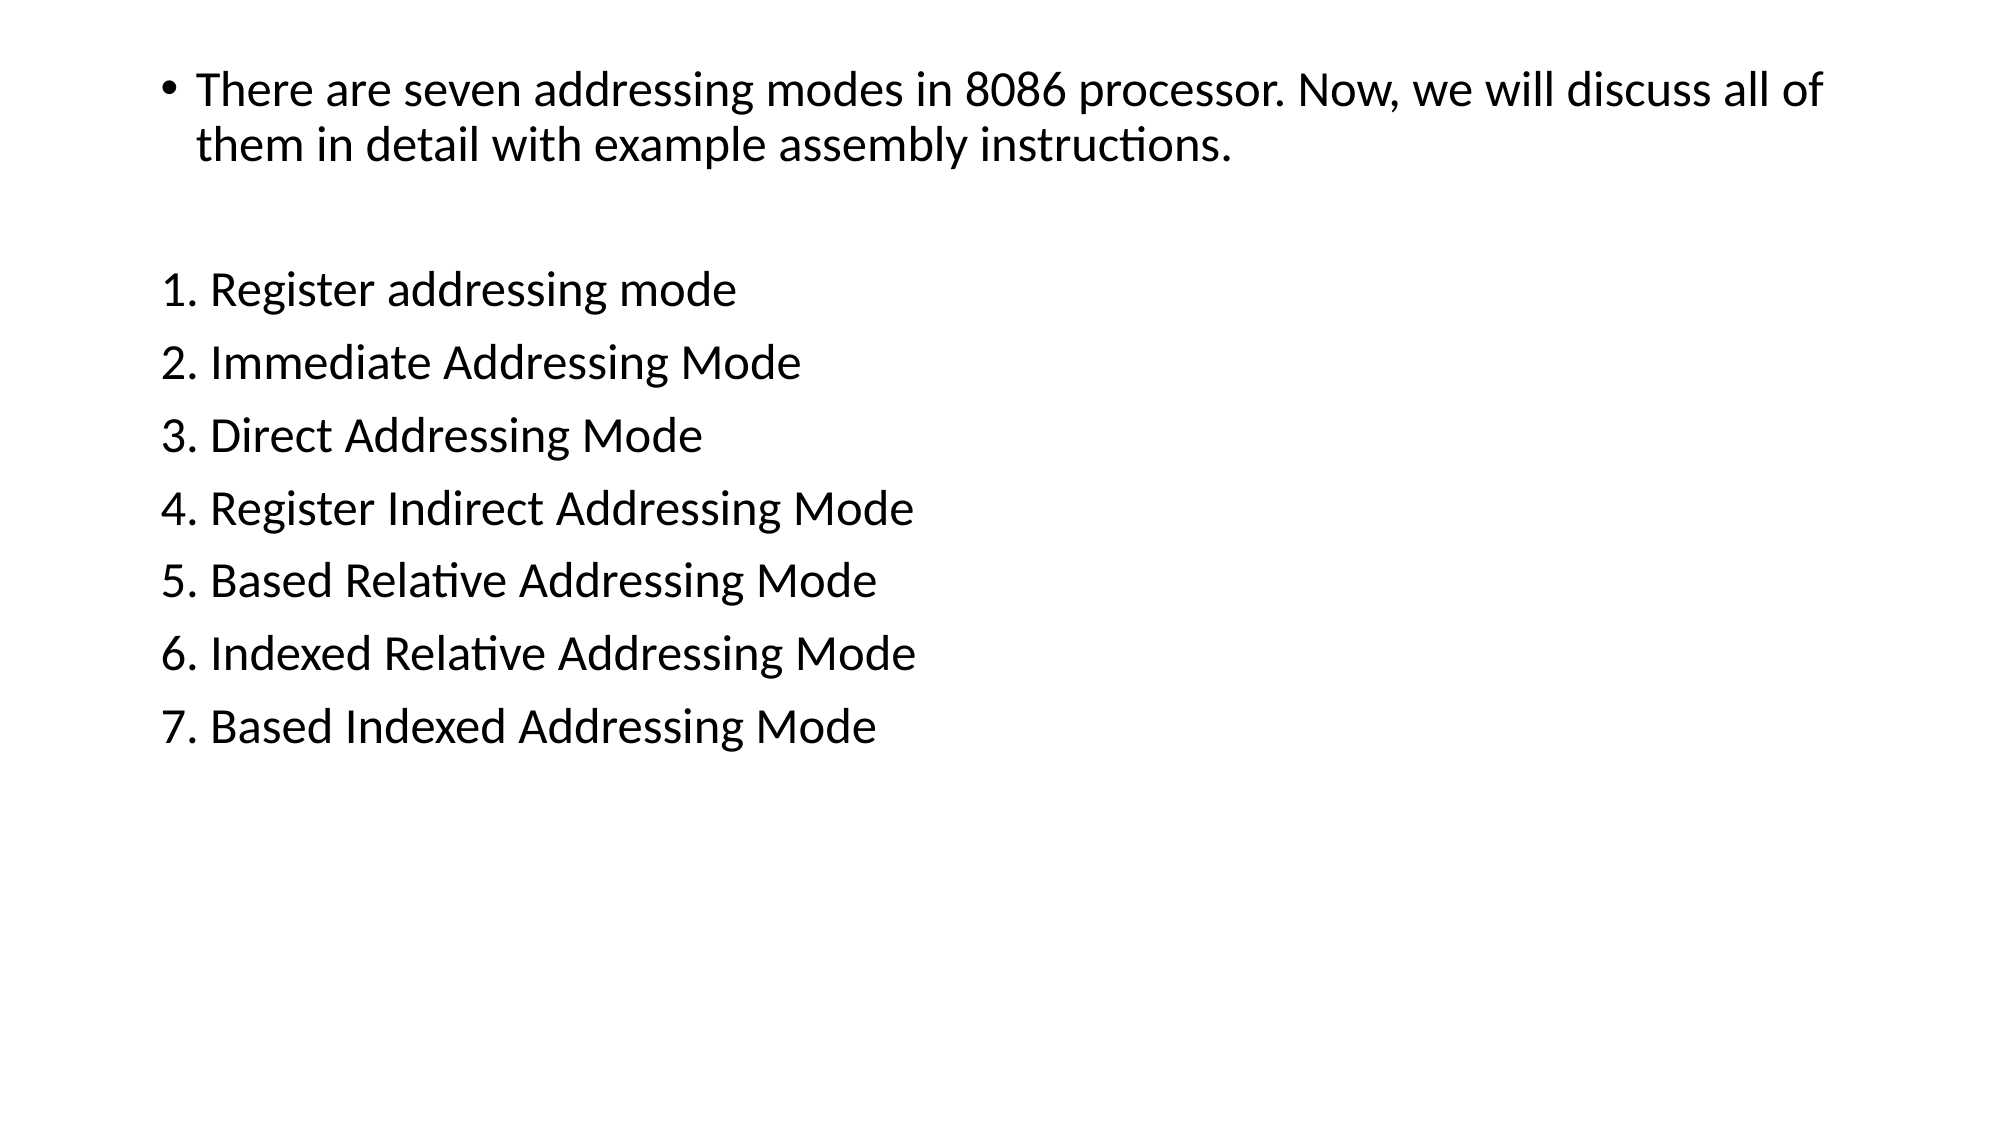

There are seven addressing modes in 8086 processor. Now, we will discuss all of them in detail with example assembly instructions.

1. Register addressing mode
2. Immediate Addressing Mode
3. Direct Addressing Mode
4. Register Indirect Addressing Mode
5. Based Relative Addressing Mode
6. Indexed Relative Addressing Mode
7. Based Indexed Addressing Mode